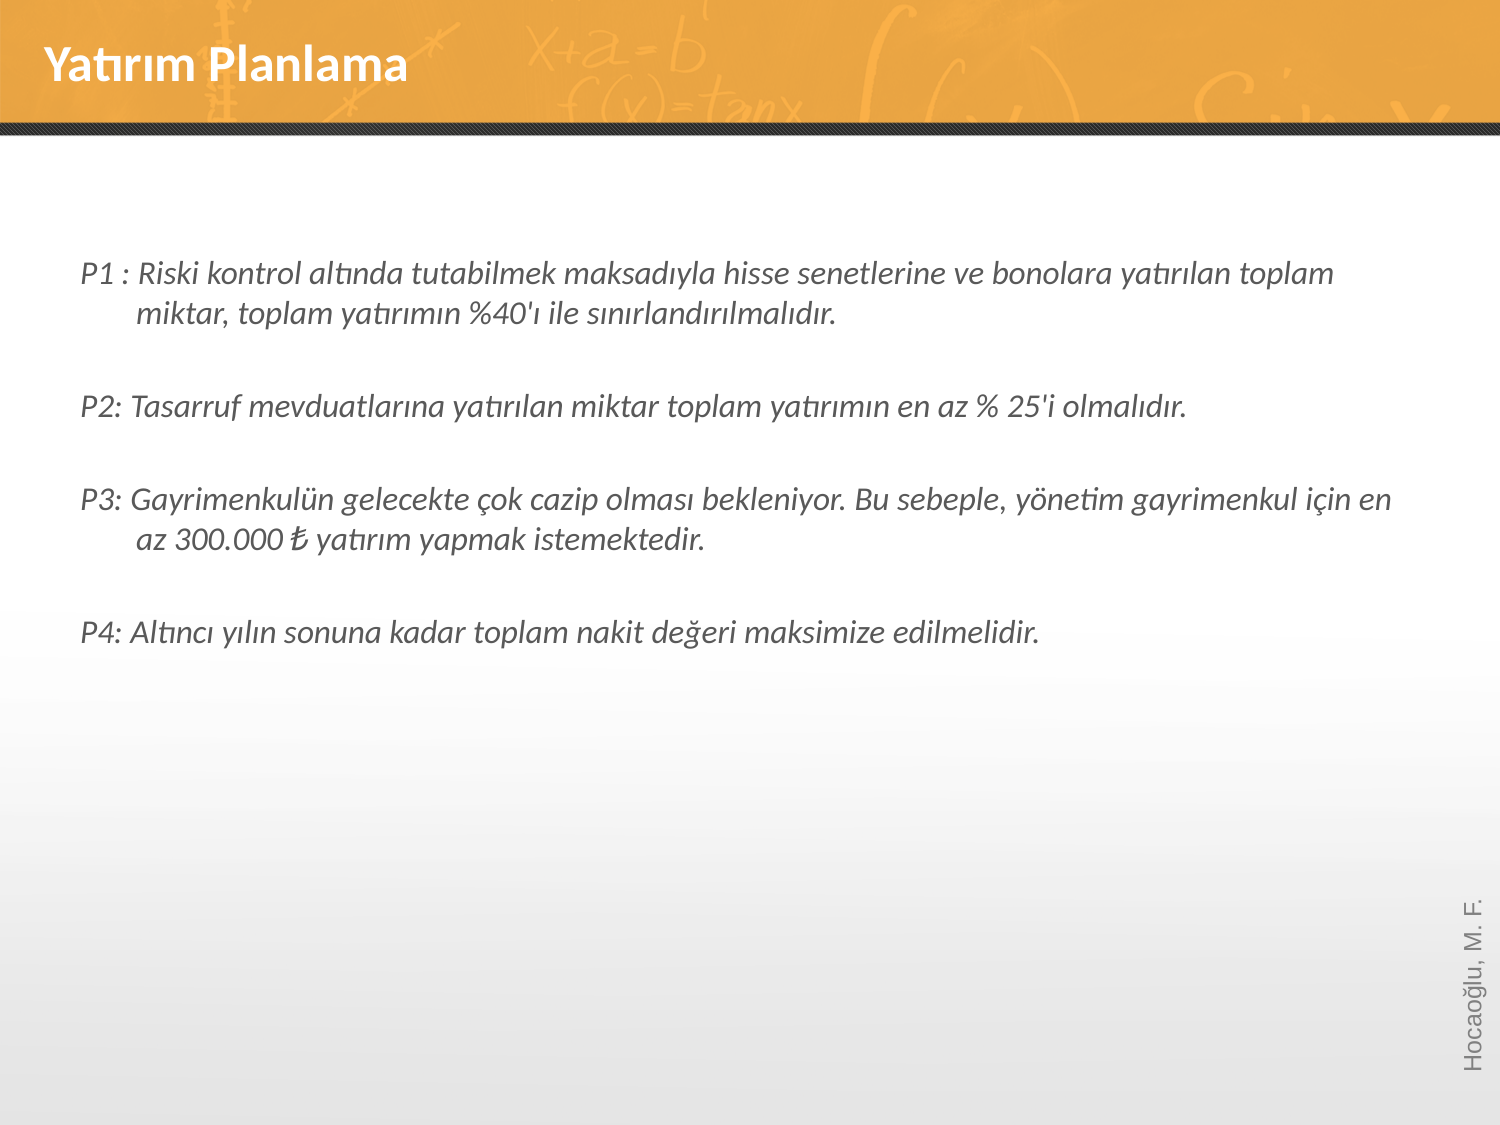

# Yatırım Planlama
P1 : Riski kontrol altında tutabilmek maksadıyla hisse senetlerine ve bonolara yatırılan toplam miktar, toplam yatırımın %40'ı ile sınırlandırılmalıdır.

P2: Tasarruf mevduatlarına yatırılan miktar toplam yatırımın en az % 25'i olmalıdır.

P3: Gayrimenkulün gelecekte çok cazip olması bekleniyor. Bu sebeple, yönetim gayrimenkul için en az 300.000 ₺ yatırım yapmak istemektedir.

P4: Altıncı yılın sonuna kadar toplam nakit değeri maksimize edilmelidir.